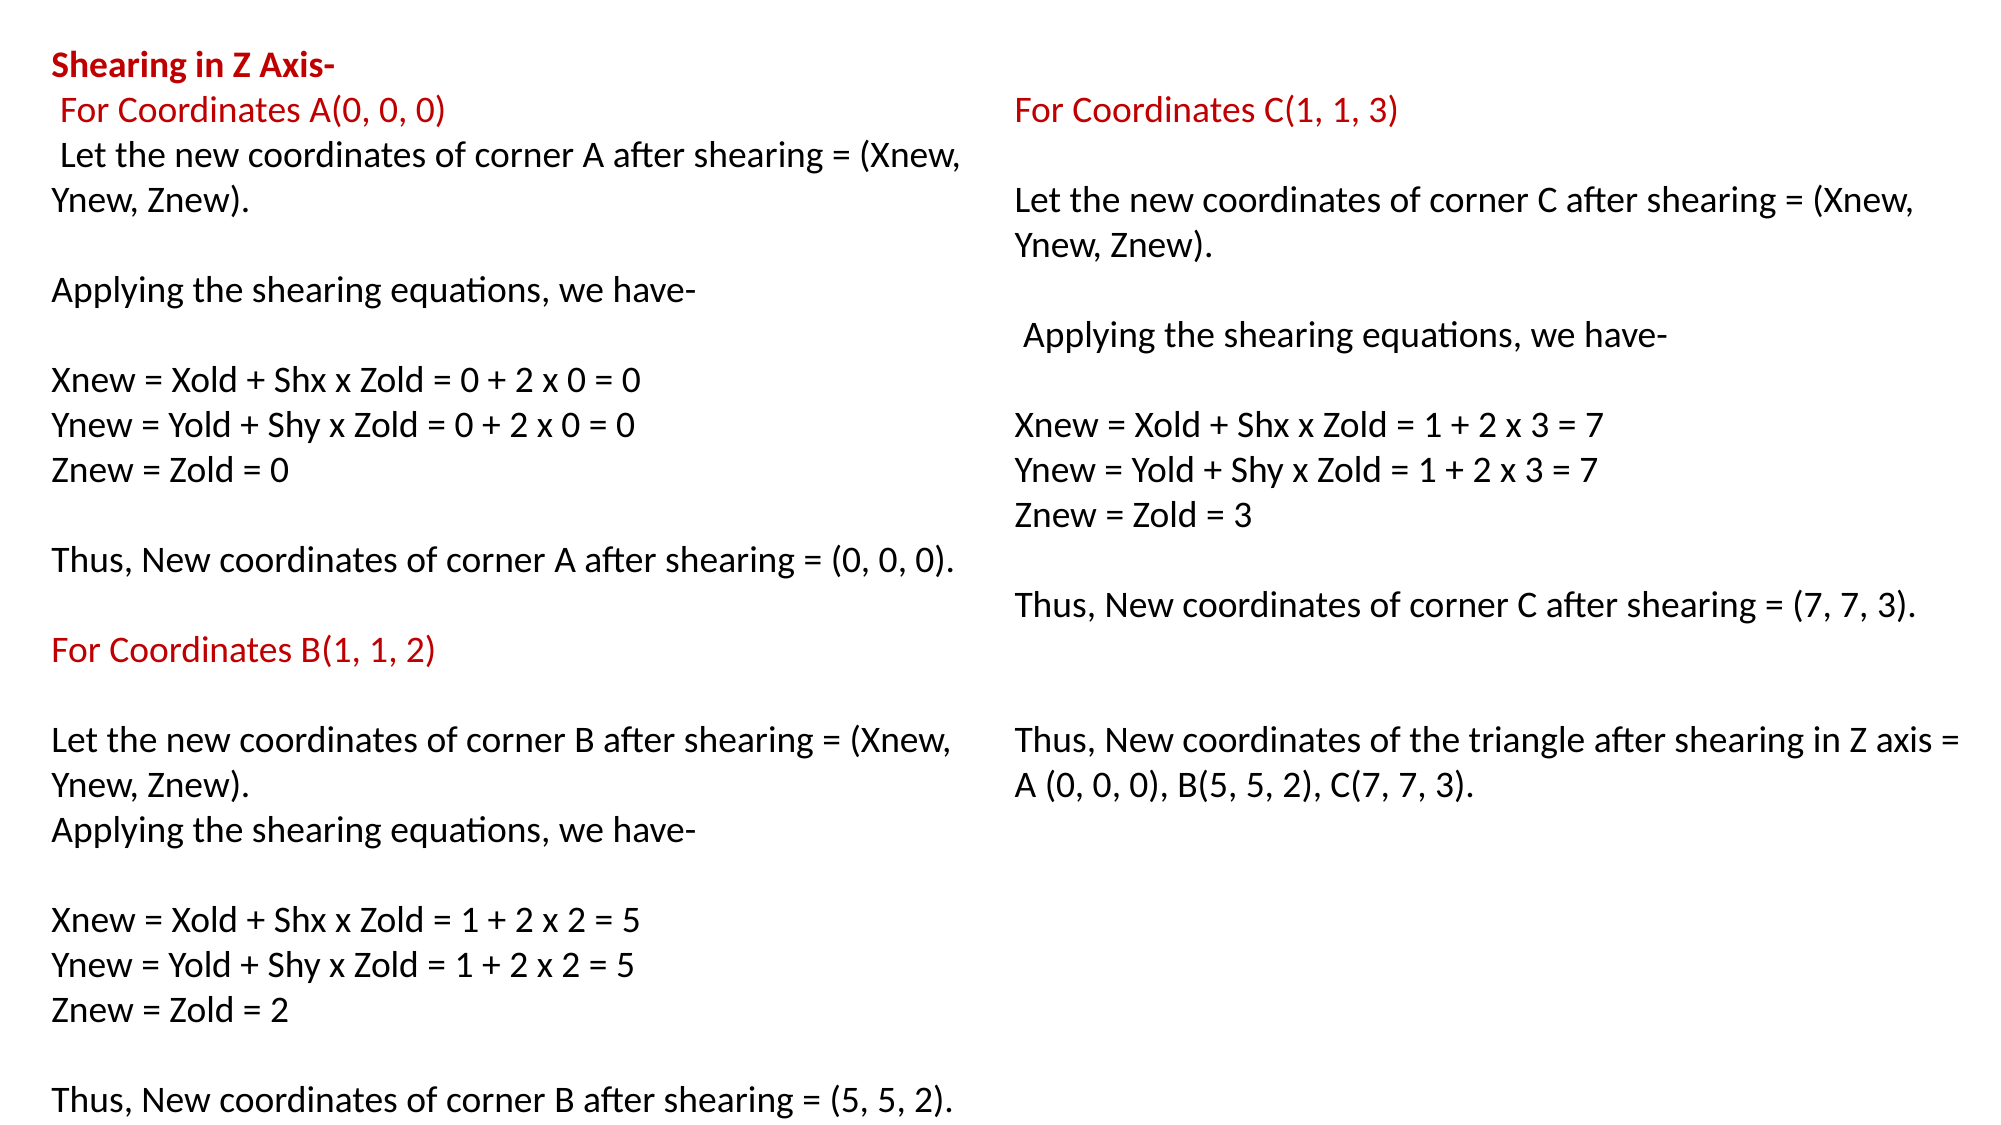

Shearing in Z Axis-
 For Coordinates A(0, 0, 0)
 Let the new coordinates of corner A after shearing = (Xnew, Ynew, Znew).

Applying the shearing equations, we have-

Xnew = Xold + Shx x Zold = 0 + 2 x 0 = 0
Ynew = Yold + Shy x Zold = 0 + 2 x 0 = 0
Znew = Zold = 0

Thus, New coordinates of corner A after shearing = (0, 0, 0).

For Coordinates B(1, 1, 2)

Let the new coordinates of corner B after shearing = (Xnew, Ynew, Znew).
Applying the shearing equations, we have-

Xnew = Xold + Shx x Zold = 1 + 2 x 2 = 5
Ynew = Yold + Shy x Zold = 1 + 2 x 2 = 5
Znew = Zold = 2

Thus, New coordinates of corner B after shearing = (5, 5, 2).
For Coordinates C(1, 1, 3)

Let the new coordinates of corner C after shearing = (Xnew, Ynew, Znew).

 Applying the shearing equations, we have-

Xnew = Xold + Shx x Zold = 1 + 2 x 3 = 7
Ynew = Yold + Shy x Zold = 1 + 2 x 3 = 7
Znew = Zold = 3

Thus, New coordinates of corner C after shearing = (7, 7, 3).

Thus, New coordinates of the triangle after shearing in Z axis = A (0, 0, 0), B(5, 5, 2), C(7, 7, 3).